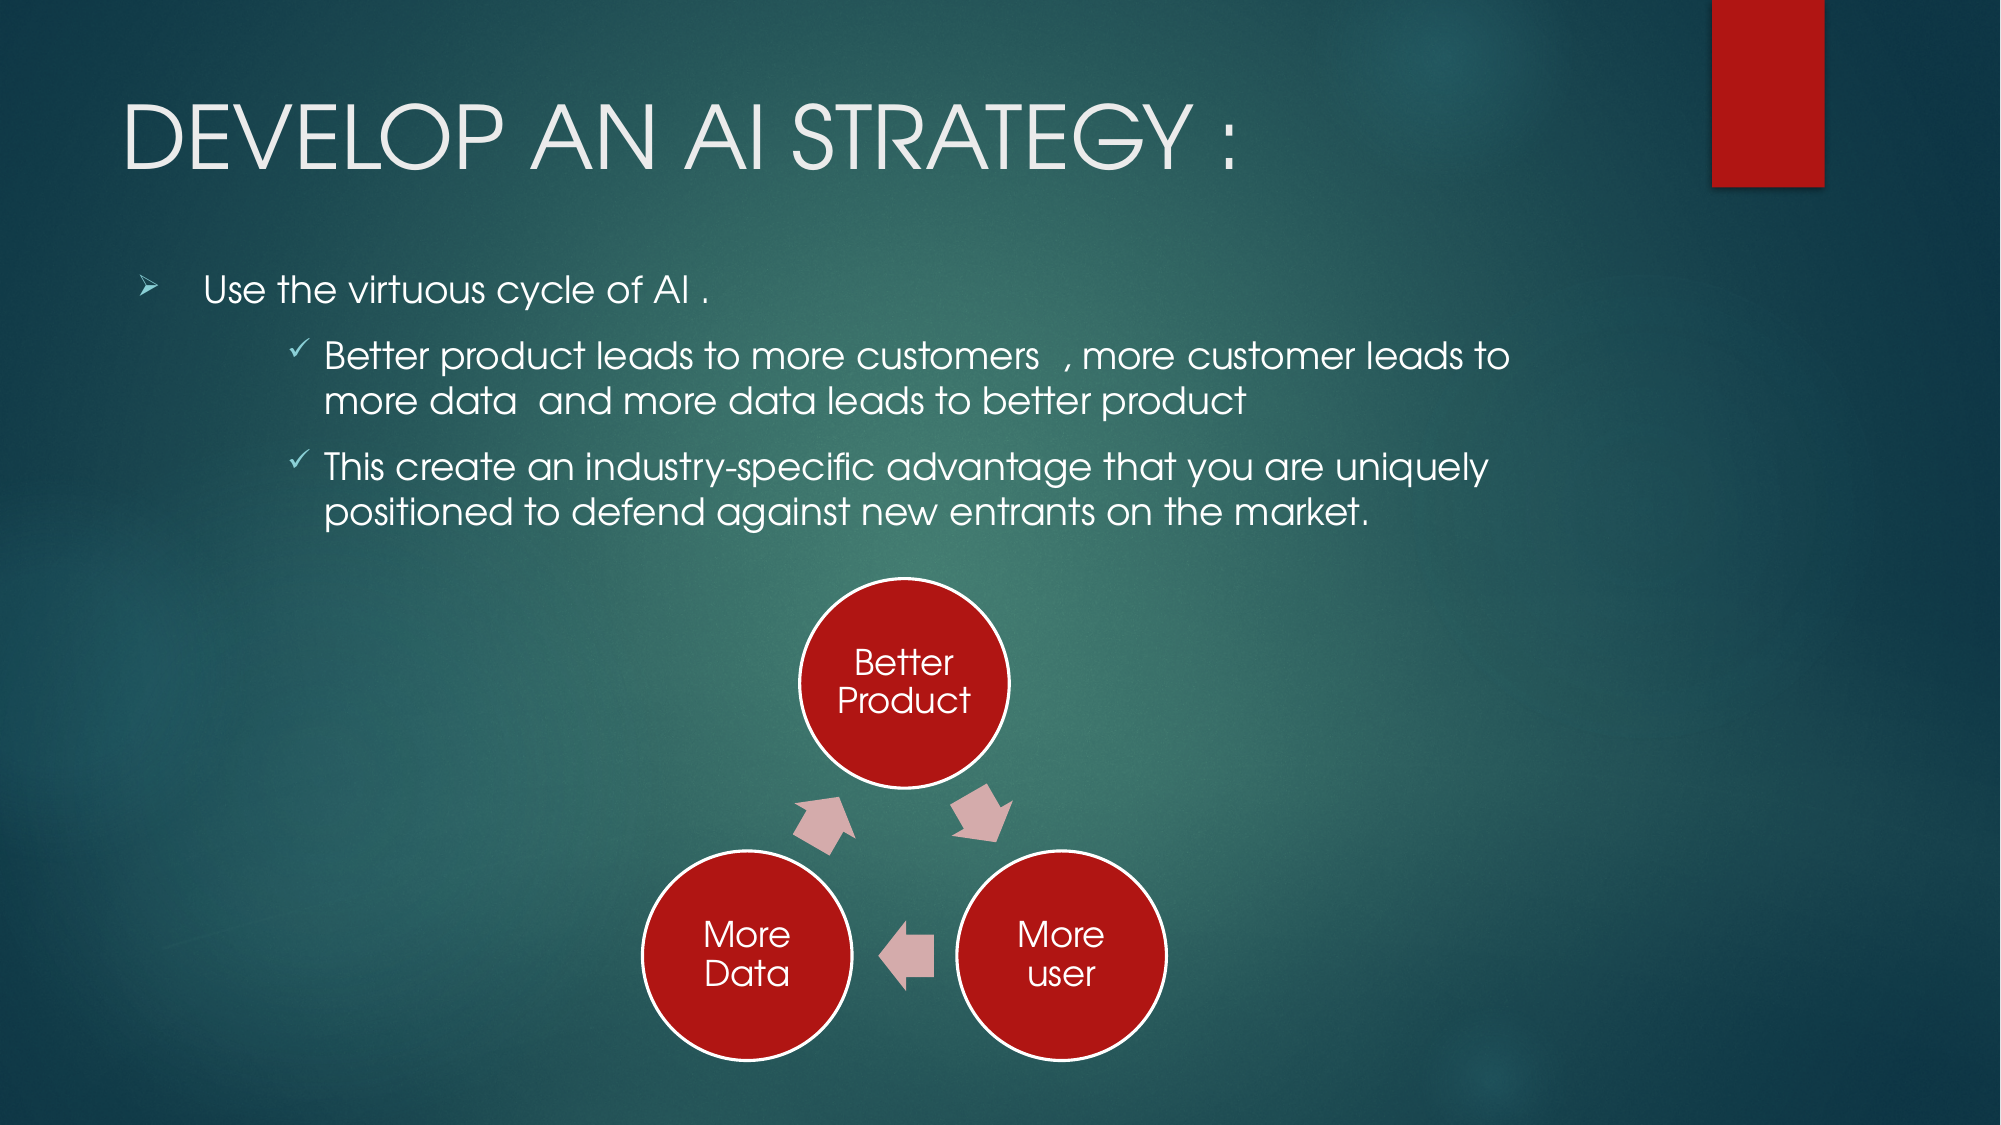

# DEVELOP AN AI STRATEGY :
 Use the virtuous cycle of AI .
Better product leads to more customers  , more customer leads to more data  and more data leads to better product
This create an industry-specific advantage that you are uniquely positioned to defend against new entrants on the market.

Better Product

More user

More Data